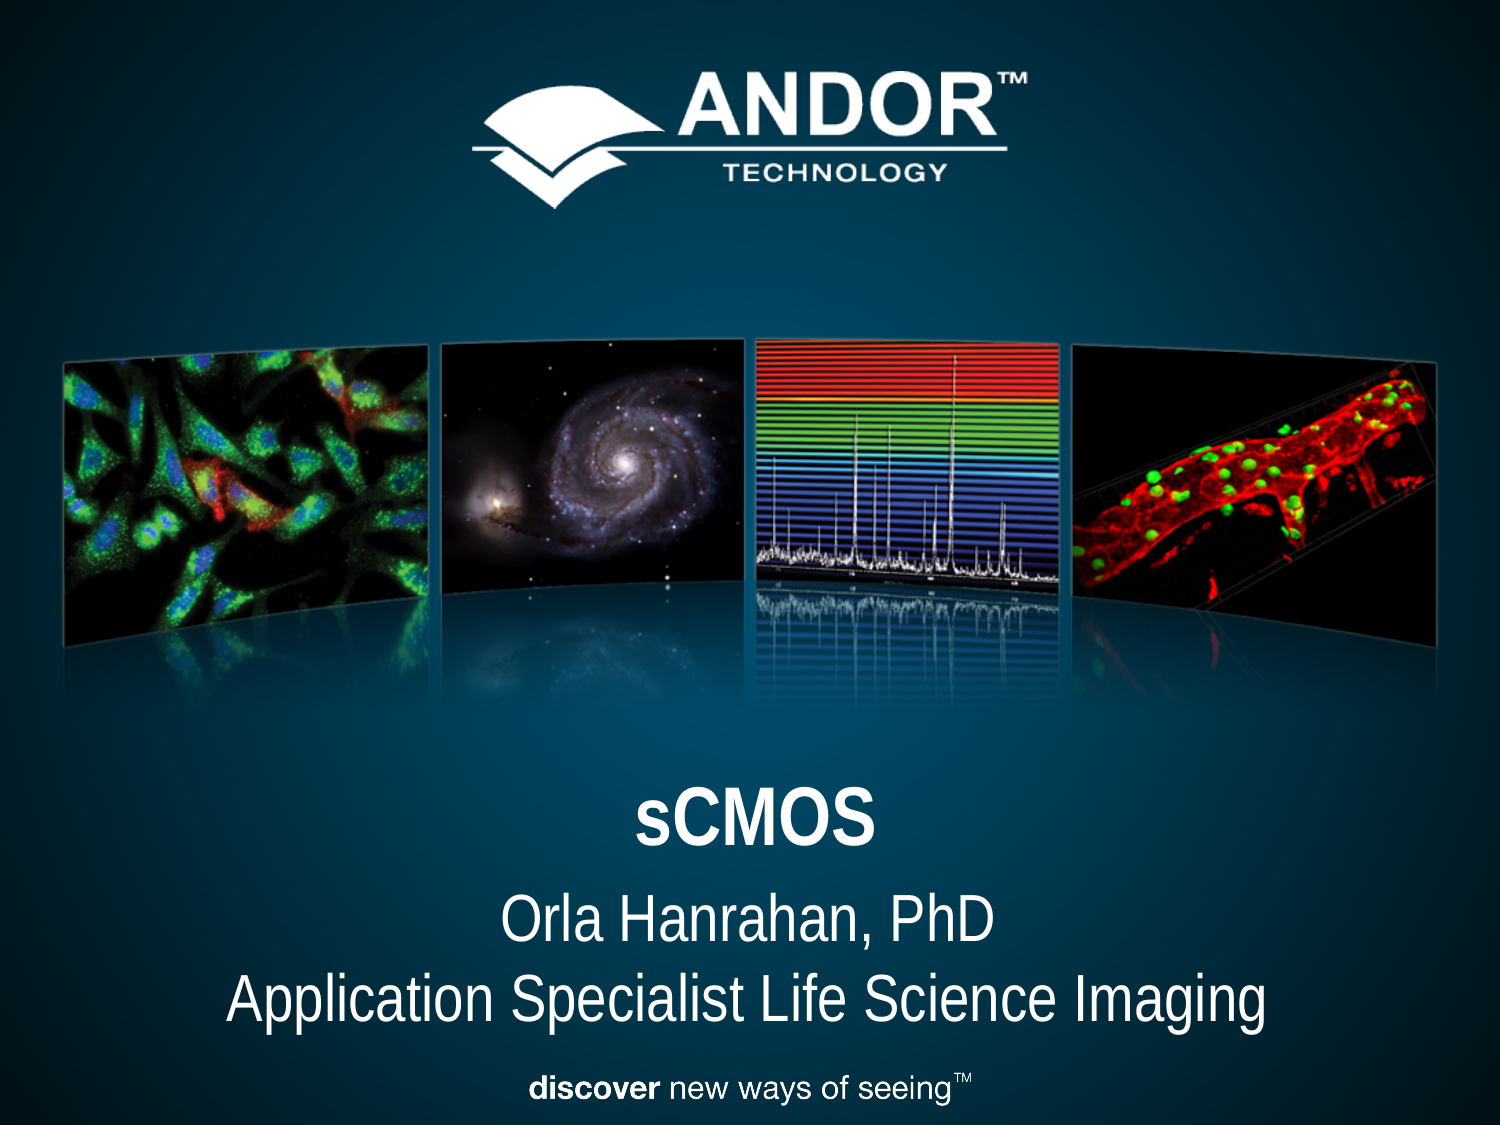

# sCMOS
Orla Hanrahan, PhD
Application Specialist Life Science Imaging